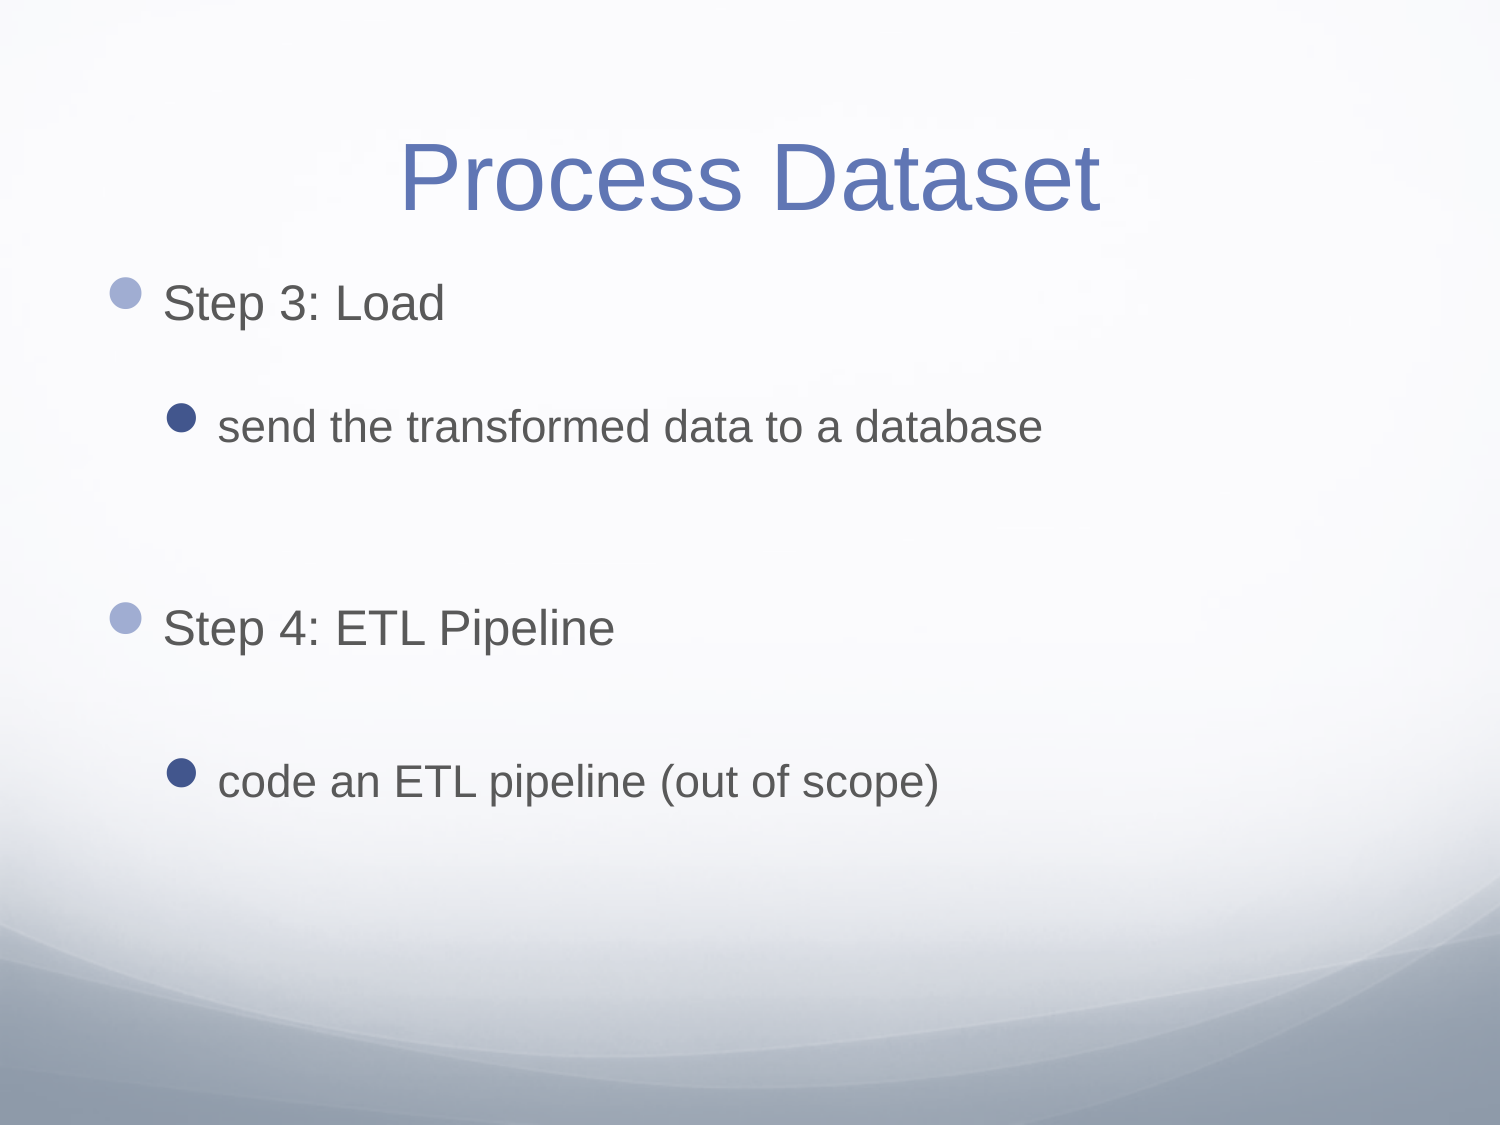

# Process Dataset
Step 3: Load

send the transformed data to a database

Step 4: ETL Pipeline

code an ETL pipeline (out of scope)